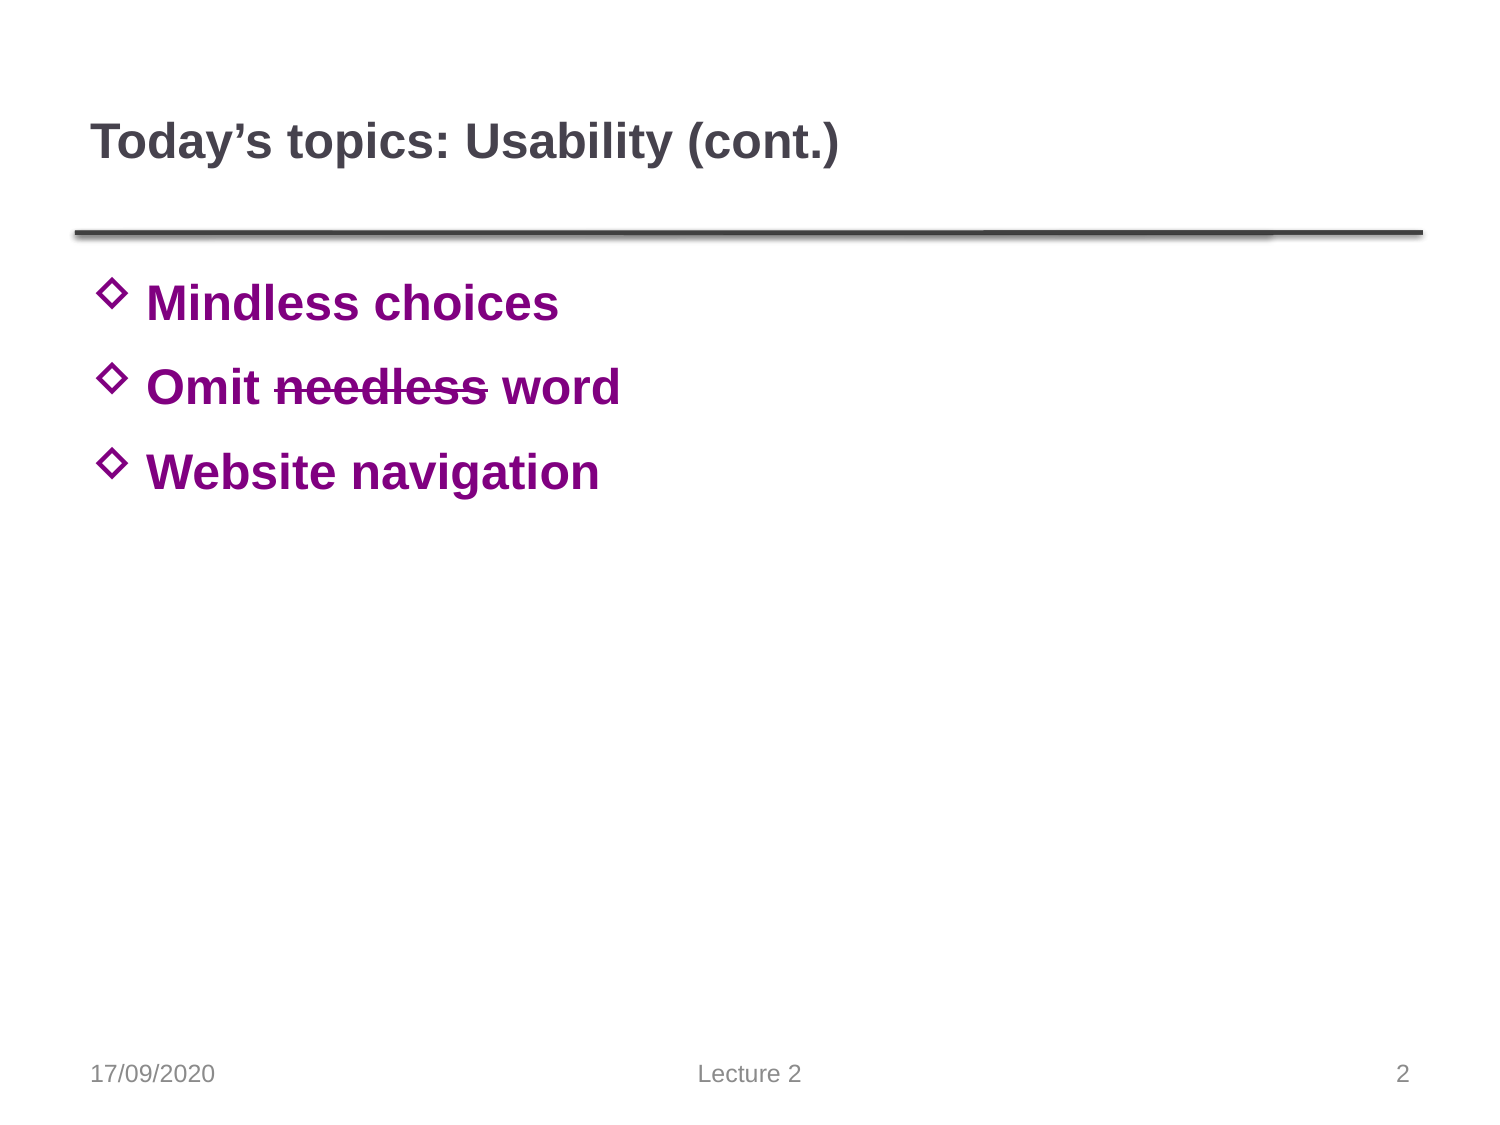

# Today’s topics: Usability (cont.)
Mindless choices
Omit needless word
Website navigation

17/09/2020
Lecture 2
2